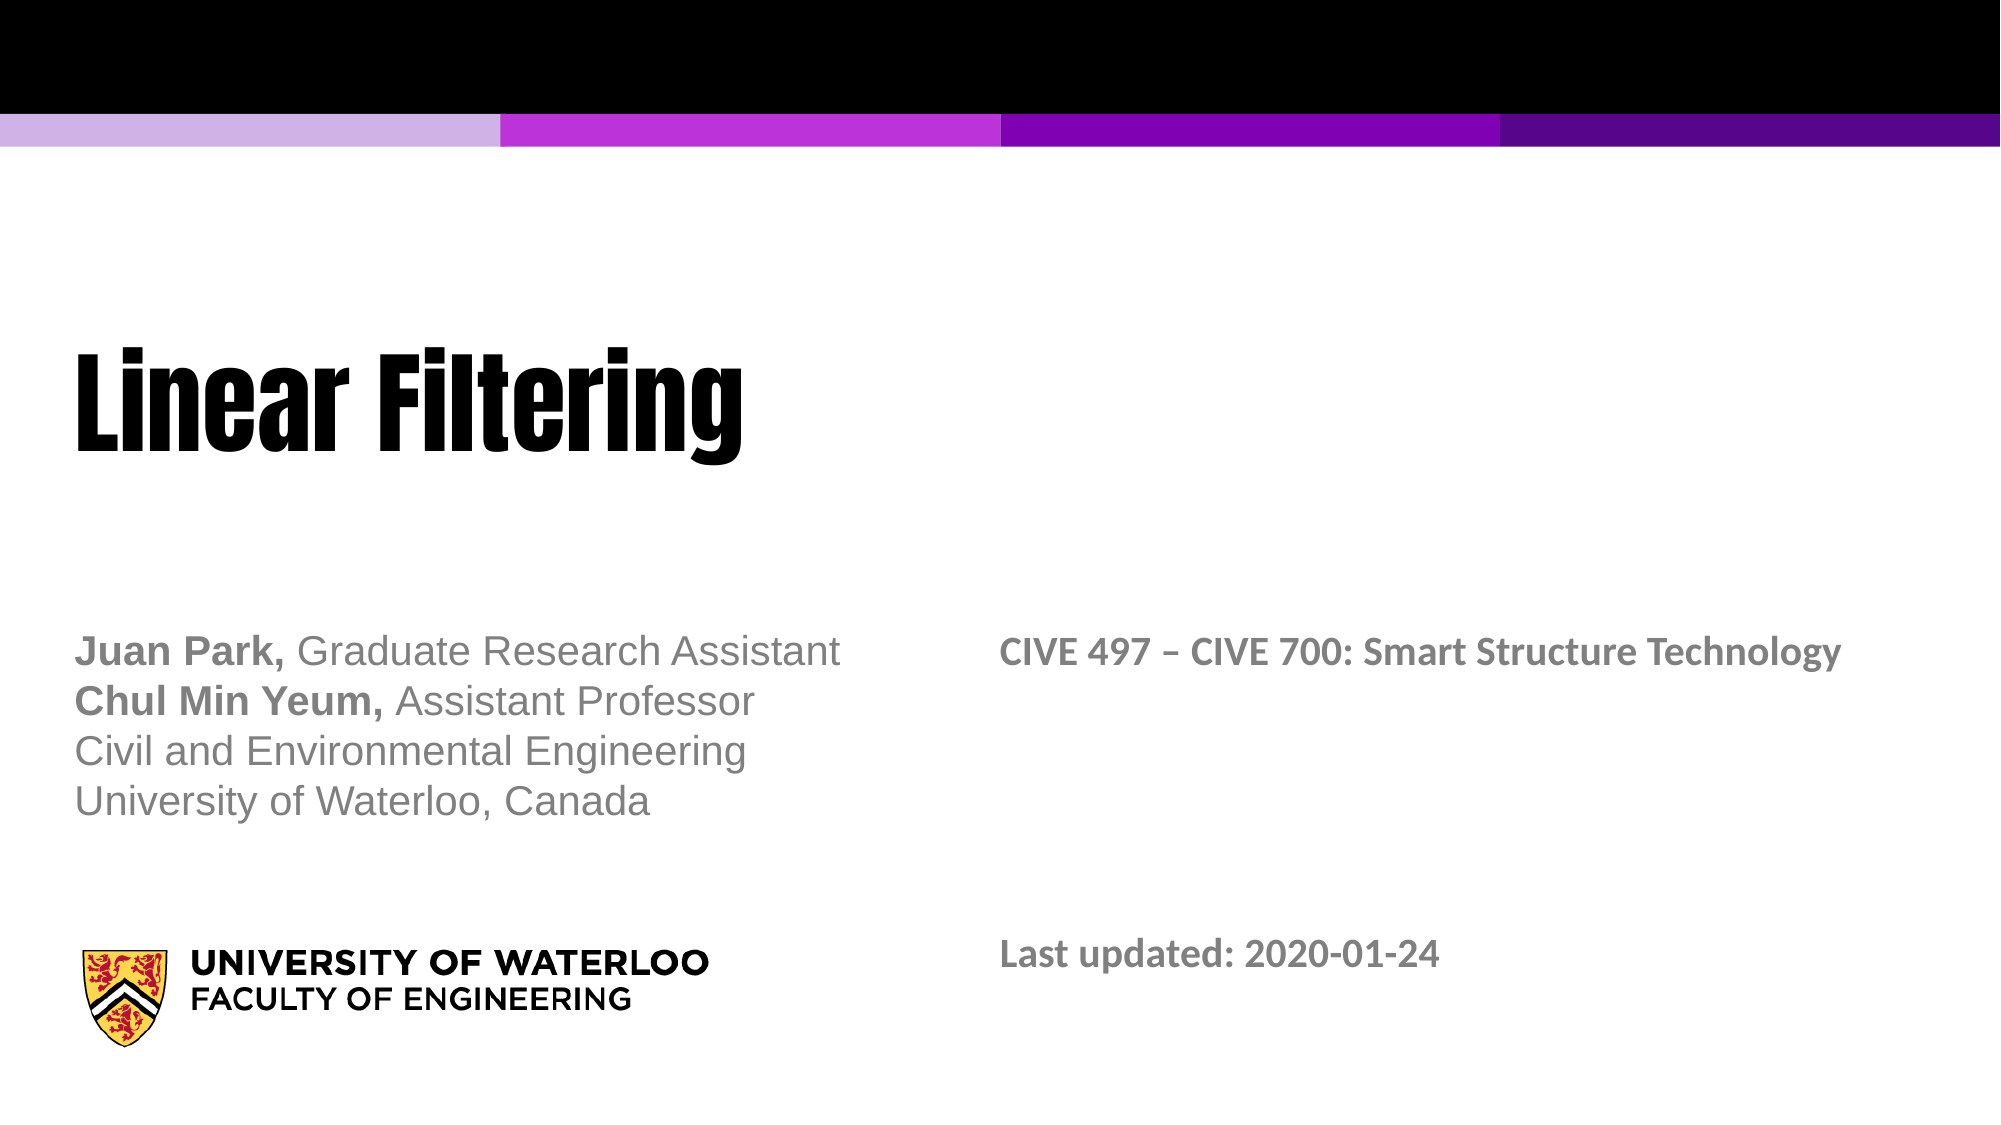

# Linear Filtering
Juan Park, Graduate Research Assistant
Chul Min Yeum, Assistant Professor
Civil and Environmental Engineering
University of Waterloo, Canada

CIVE 497 – CIVE 700: Smart Structure Technology
Last updated: 2020-01-24